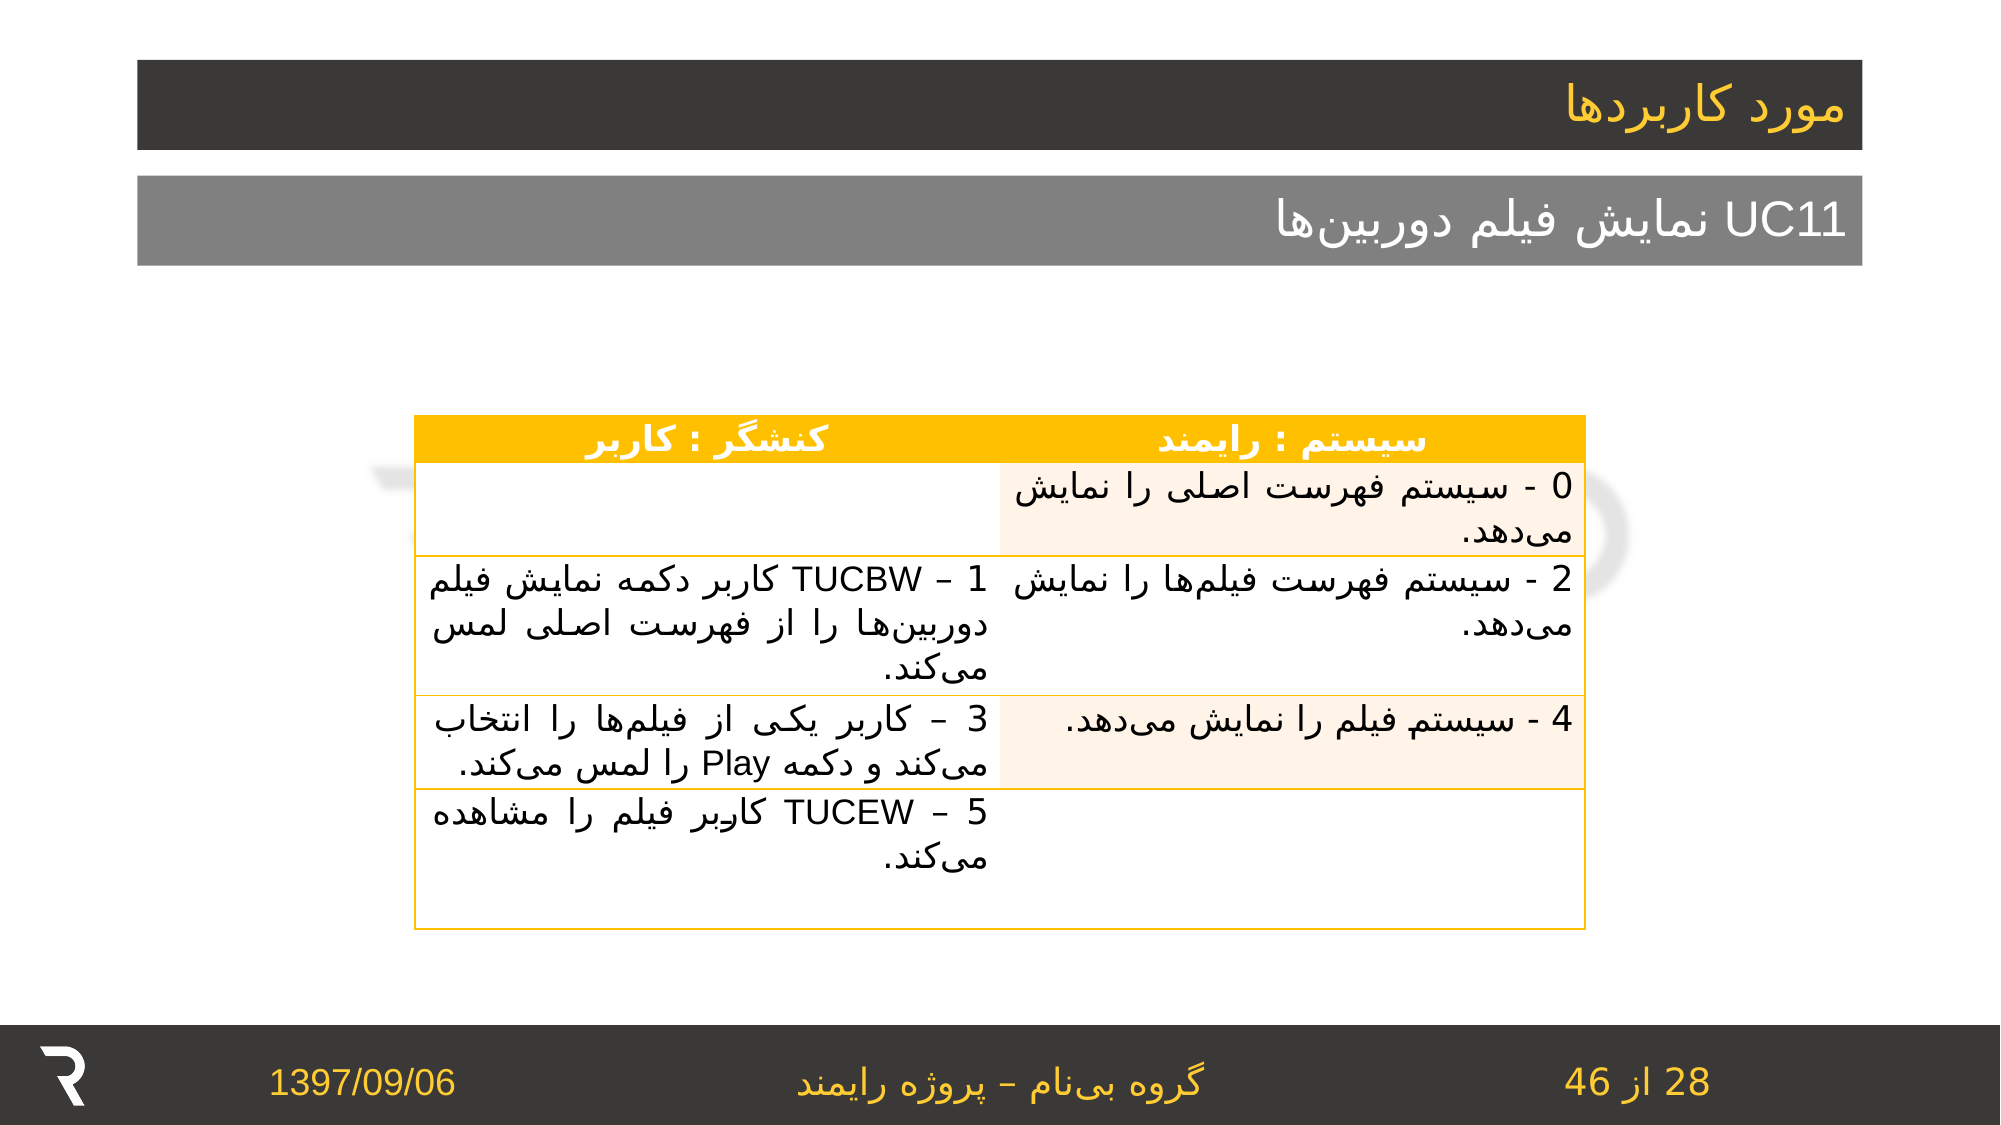

# مورد کاربردها
‏UC11 نمایش فیلم دوربین‌ها
| کنشگر : کاربر | سیستم : رایمند |
| --- | --- |
|  | 0 - سیستم فهرست اصلی را نمایش می‌دهد. |
| 1 – TUCBW کاربر دکمه نمایش فیلم دوربین‌ها را از فهرست اصلی لمس می‌کند. | 2 - سیستم فهرست فیلم‌ها را نمایش می‌دهد. |
| 3 – کاربر یکی از فیلم‌ها را انتخاب می‌کند و دکمه Play را لمس می‌کند. | 4 - سیستم فیلم را نمایش می‌دهد. |
| 5 – TUCEW کاربر فیلم را مشاهده می‌کند. |  |